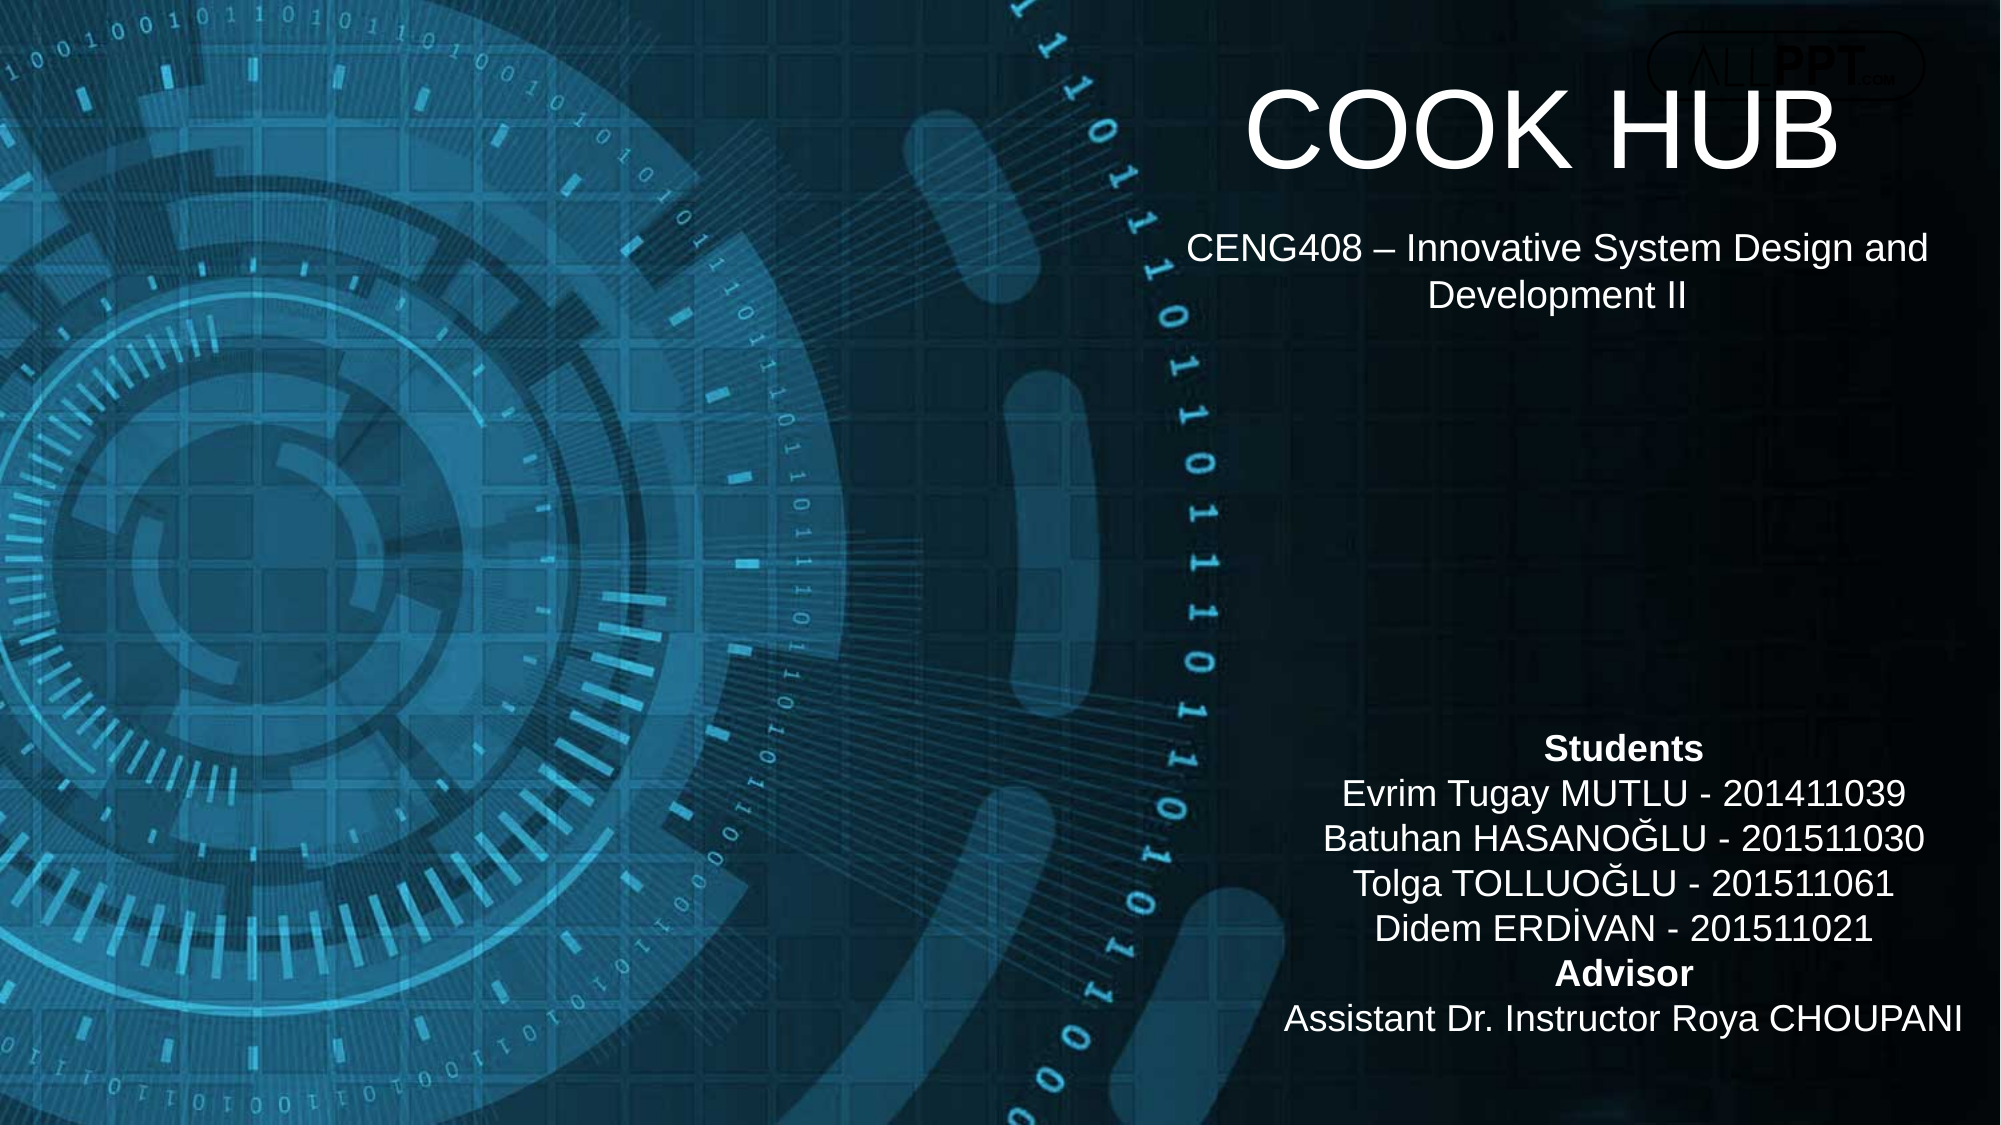

COOK HUB
CENG408 – Innovative System Design and Development II
Students
Evrim Tugay MUTLU - 201411039
Batuhan HASANOĞLU - 201511030
Tolga TOLLUOĞLU - 201511061
Didem ERDİVAN - 201511021
Advisor
Assistant Dr. Instructor Roya CHOUPANI